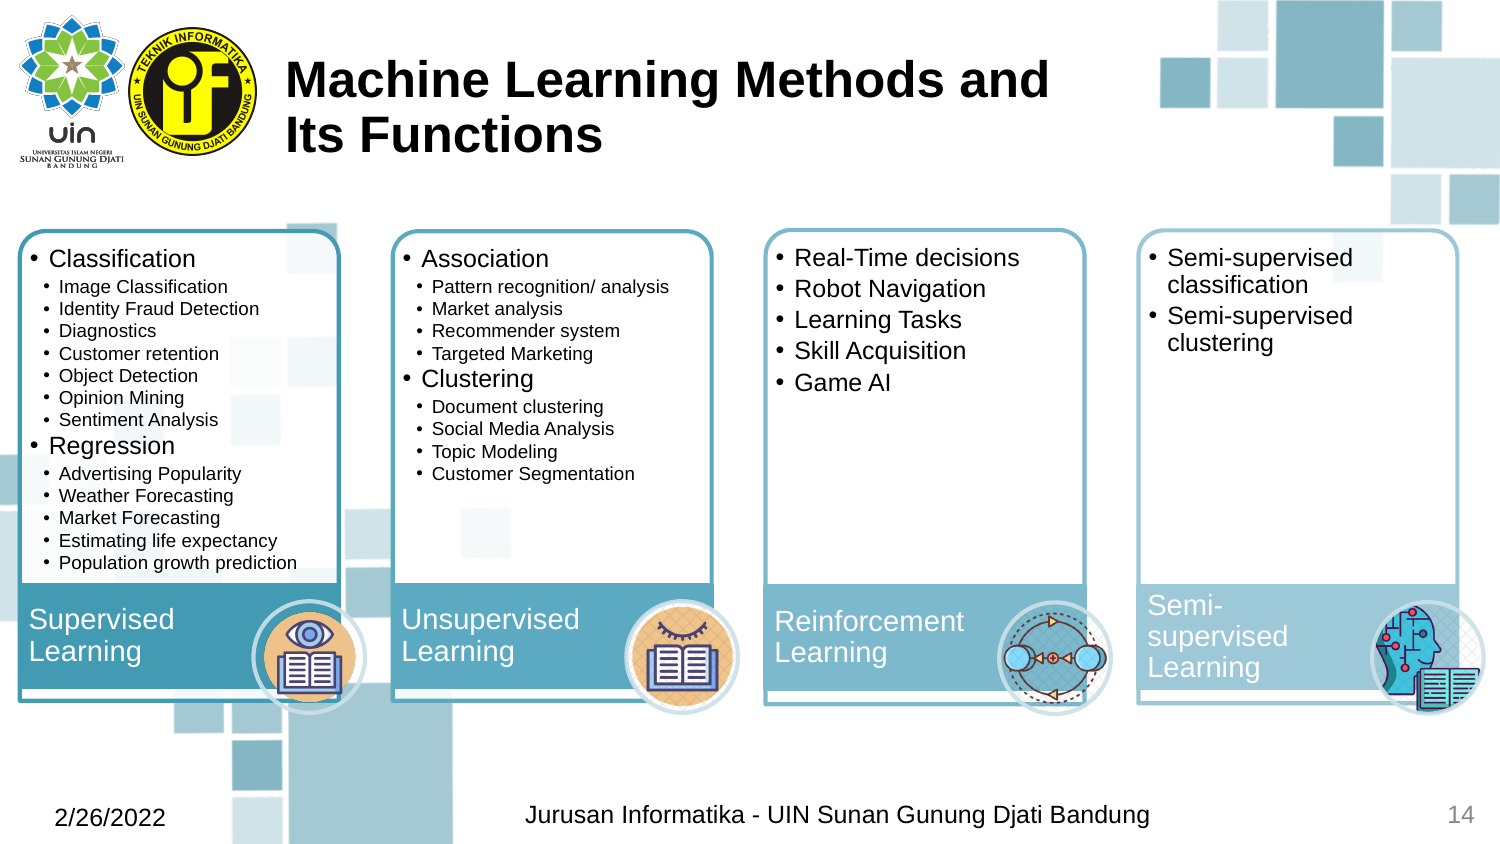

# Machine Learning Methods and Its Functions

Real-Time decisions
Robot Navigation
Learning Tasks
Skill Acquisition
Game AI
Semi-supervised classification
Semi-supervised clustering
Classification
Image Classification
Identity Fraud Detection
Diagnostics
Customer retention
Object Detection
Opinion Mining
Sentiment Analysis
Regression
Advertising Popularity
Weather Forecasting
Market Forecasting
Estimating life expectancy
Population growth prediction
Association
Pattern recognition/ analysis
Market analysis
Recommender system
Targeted Marketing
Clustering
Document clustering
Social Media Analysis
Topic Modeling
Customer Segmentation

Unsupervised Learning

Supervised Learning

Semi-supervised Learning

Reinforcement Learning

14
2/26/2022
Jurusan Informatika - UIN Sunan Gunung Djati Bandung